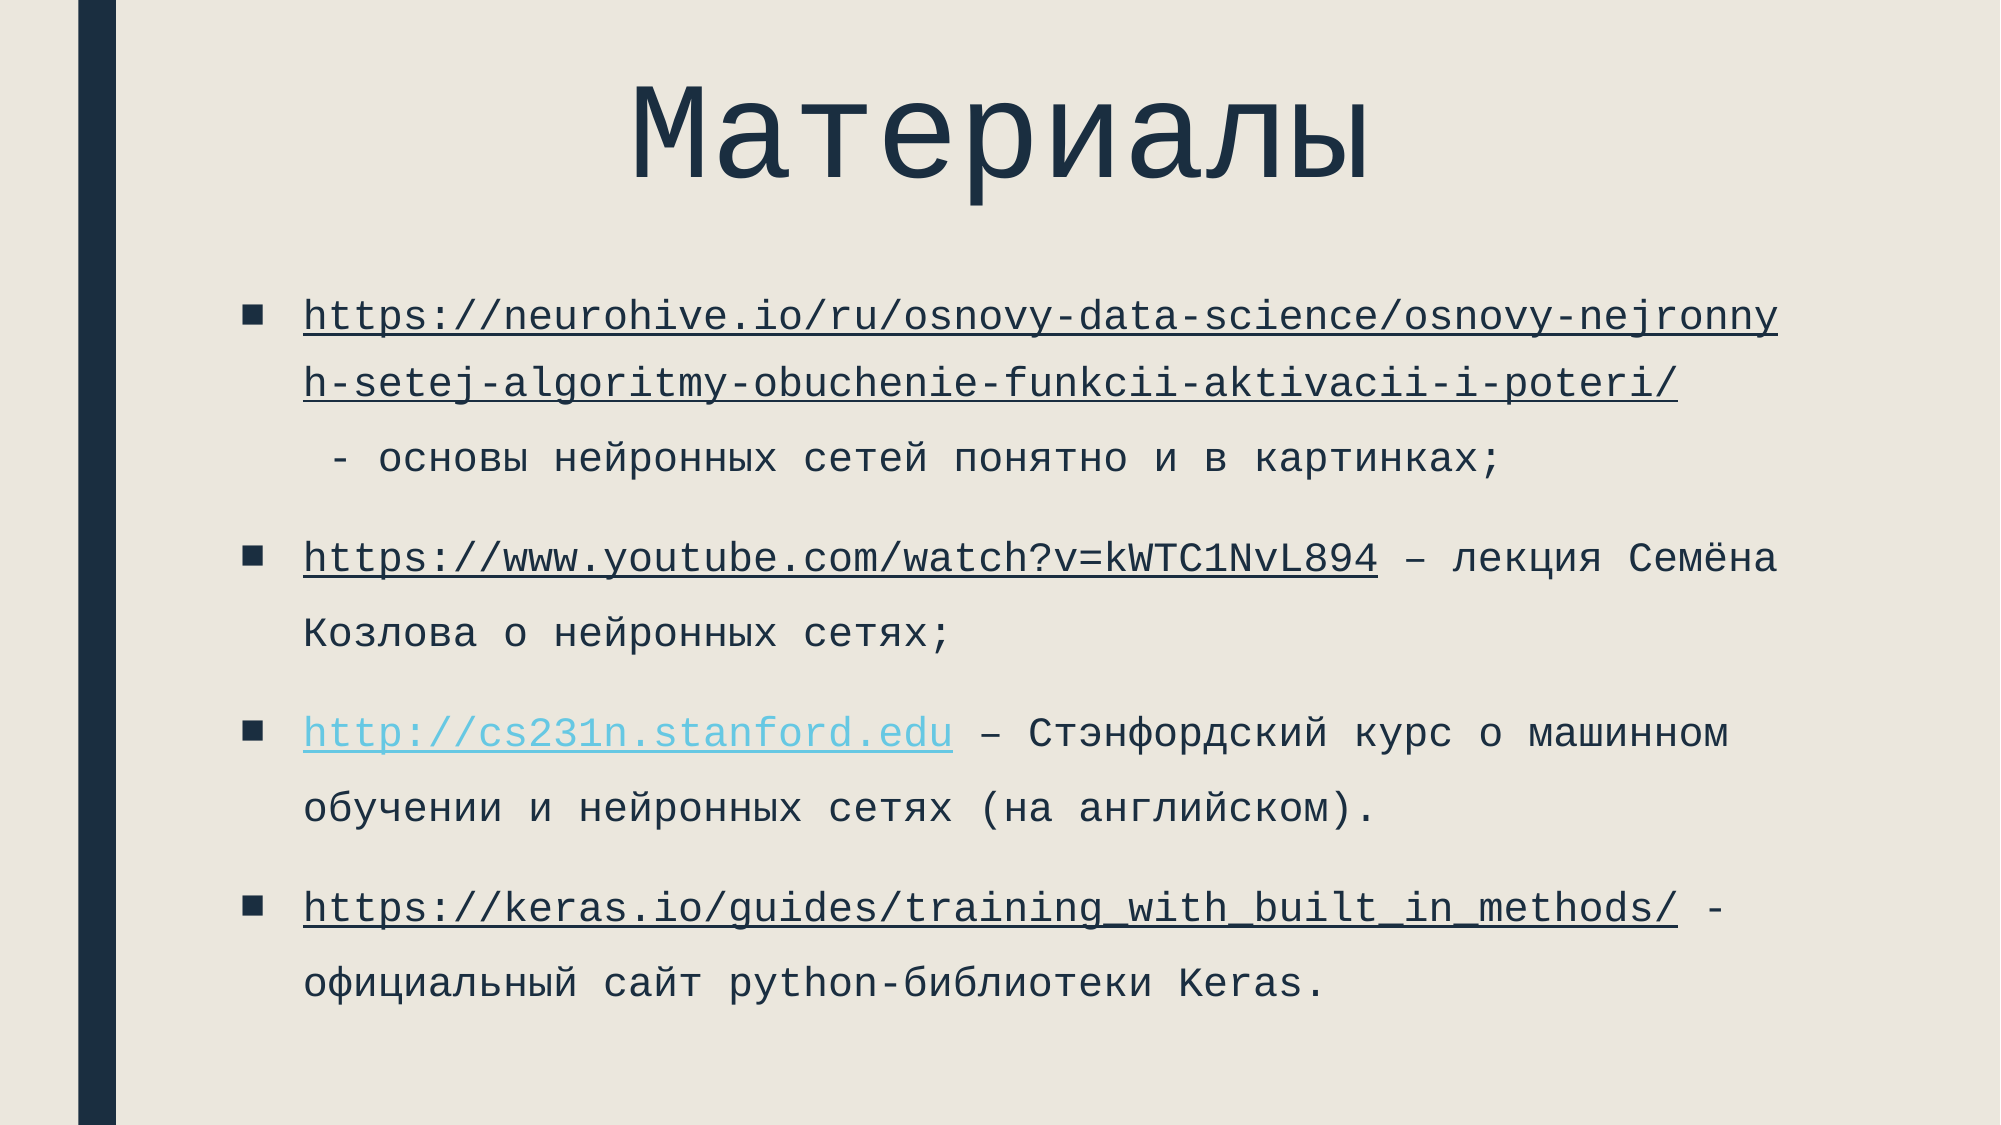

# Материалы
https://neurohive.io/ru/osnovy-data-science/osnovy-nejronnyh-setej-algoritmy-obuchenie-funkcii-aktivacii-i-poteri/ - основы нейронных сетей понятно и в картинках;
https://www.youtube.com/watch?v=kWTC1NvL894 – лекция Семёна Козлова о нейронных сетях;
http://cs231n.stanford.edu – Стэнфордский курс о машинном обучении и нейронных сетях (на английском).
https://keras.io/guides/training_with_built_in_methods/ - официальный сайт python-библиотеки Keras.